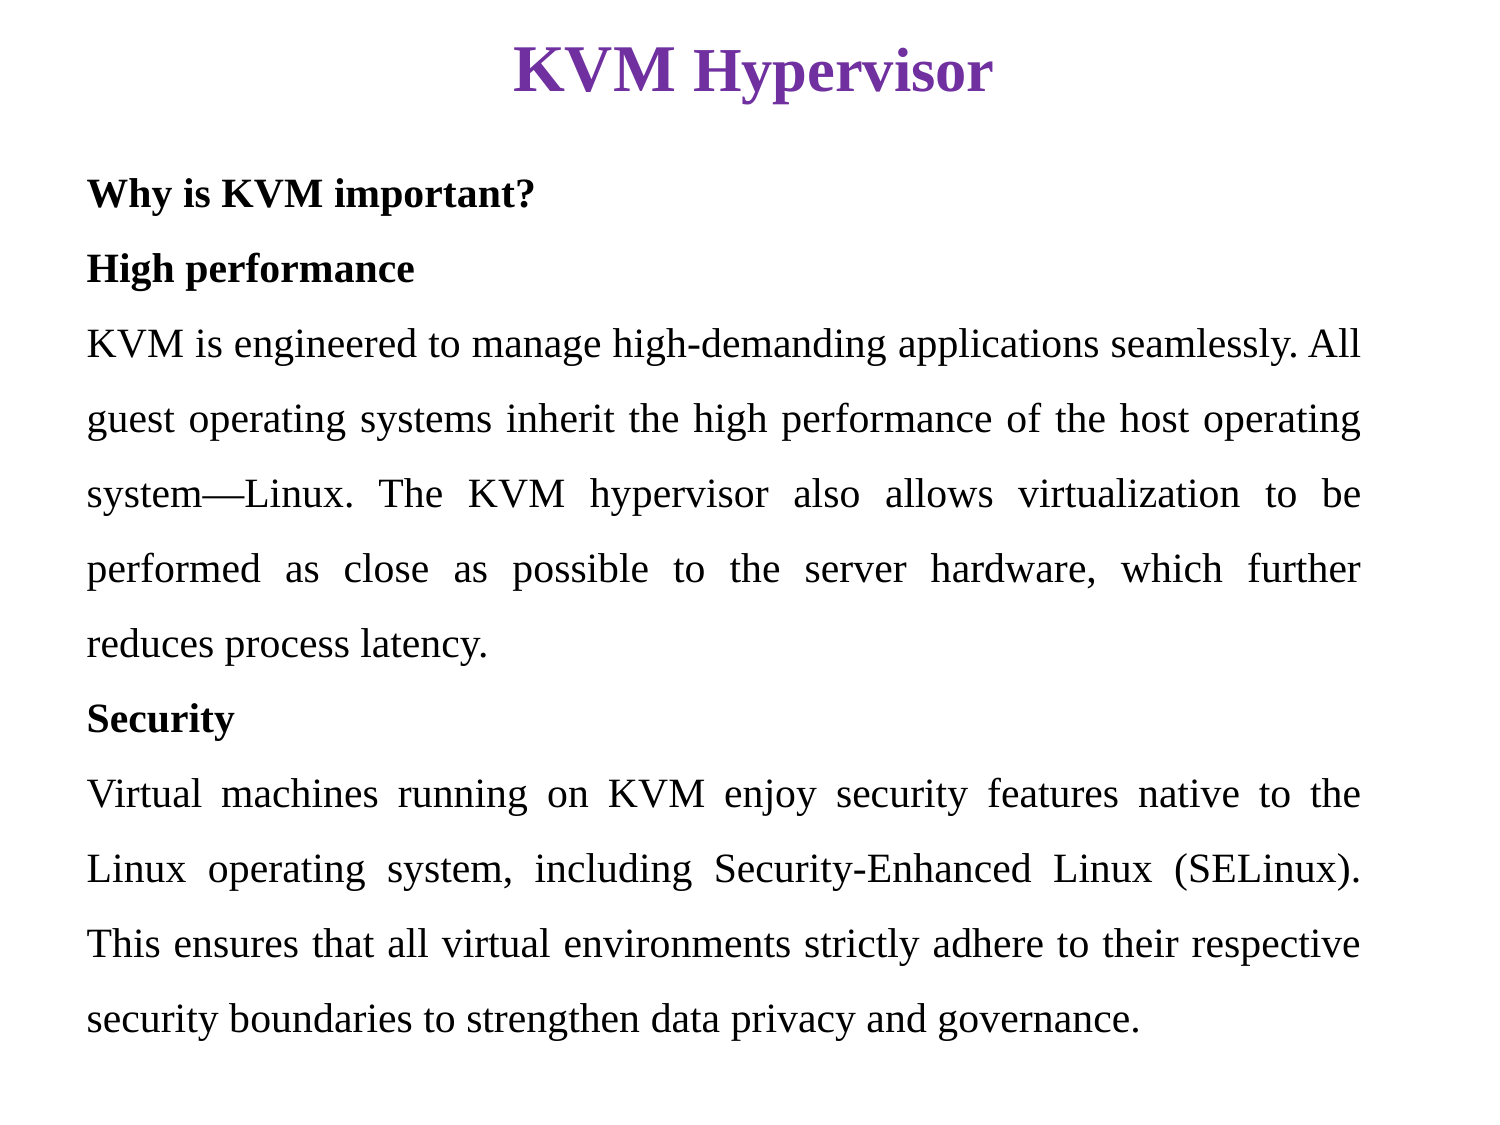

KVM Hypervisor
Why is KVM important?
High performance
KVM is engineered to manage high-demanding applications seamlessly. All guest operating systems inherit the high performance of the host operating system—Linux. The KVM hypervisor also allows virtualization to be performed as close as possible to the server hardware, which further reduces process latency.
Security
Virtual machines running on KVM enjoy security features native to the Linux operating system, including Security-Enhanced Linux (SELinux). This ensures that all virtual environments strictly adhere to their respective security boundaries to strengthen data privacy and governance.